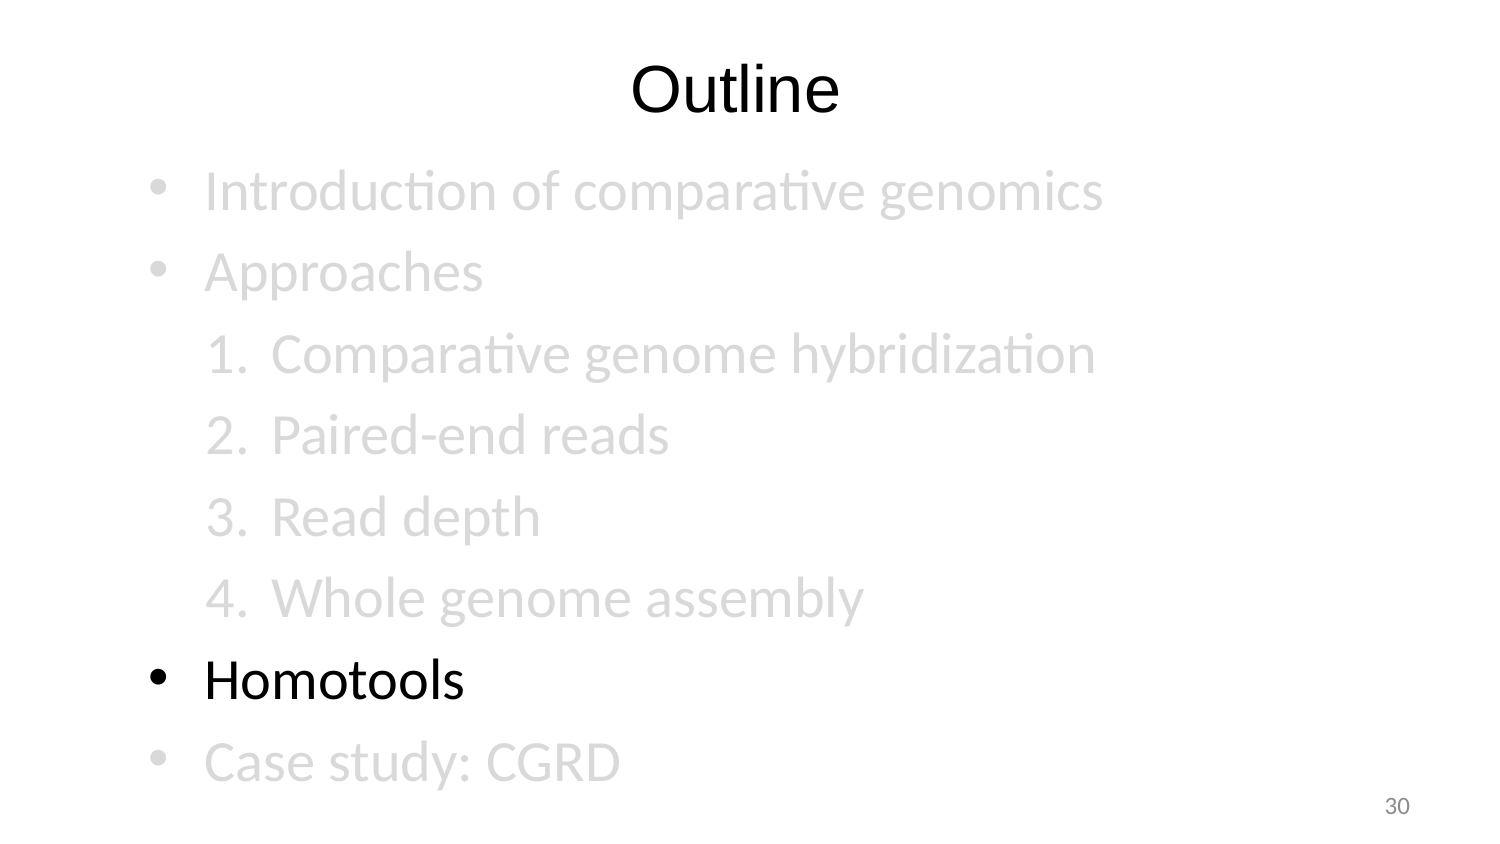

# Outline
Introduction of comparative genomics
Approaches
Comparative genome hybridization
Paired-end reads
Read depth
Whole genome assembly
Homotools
Case study: CGRD
30